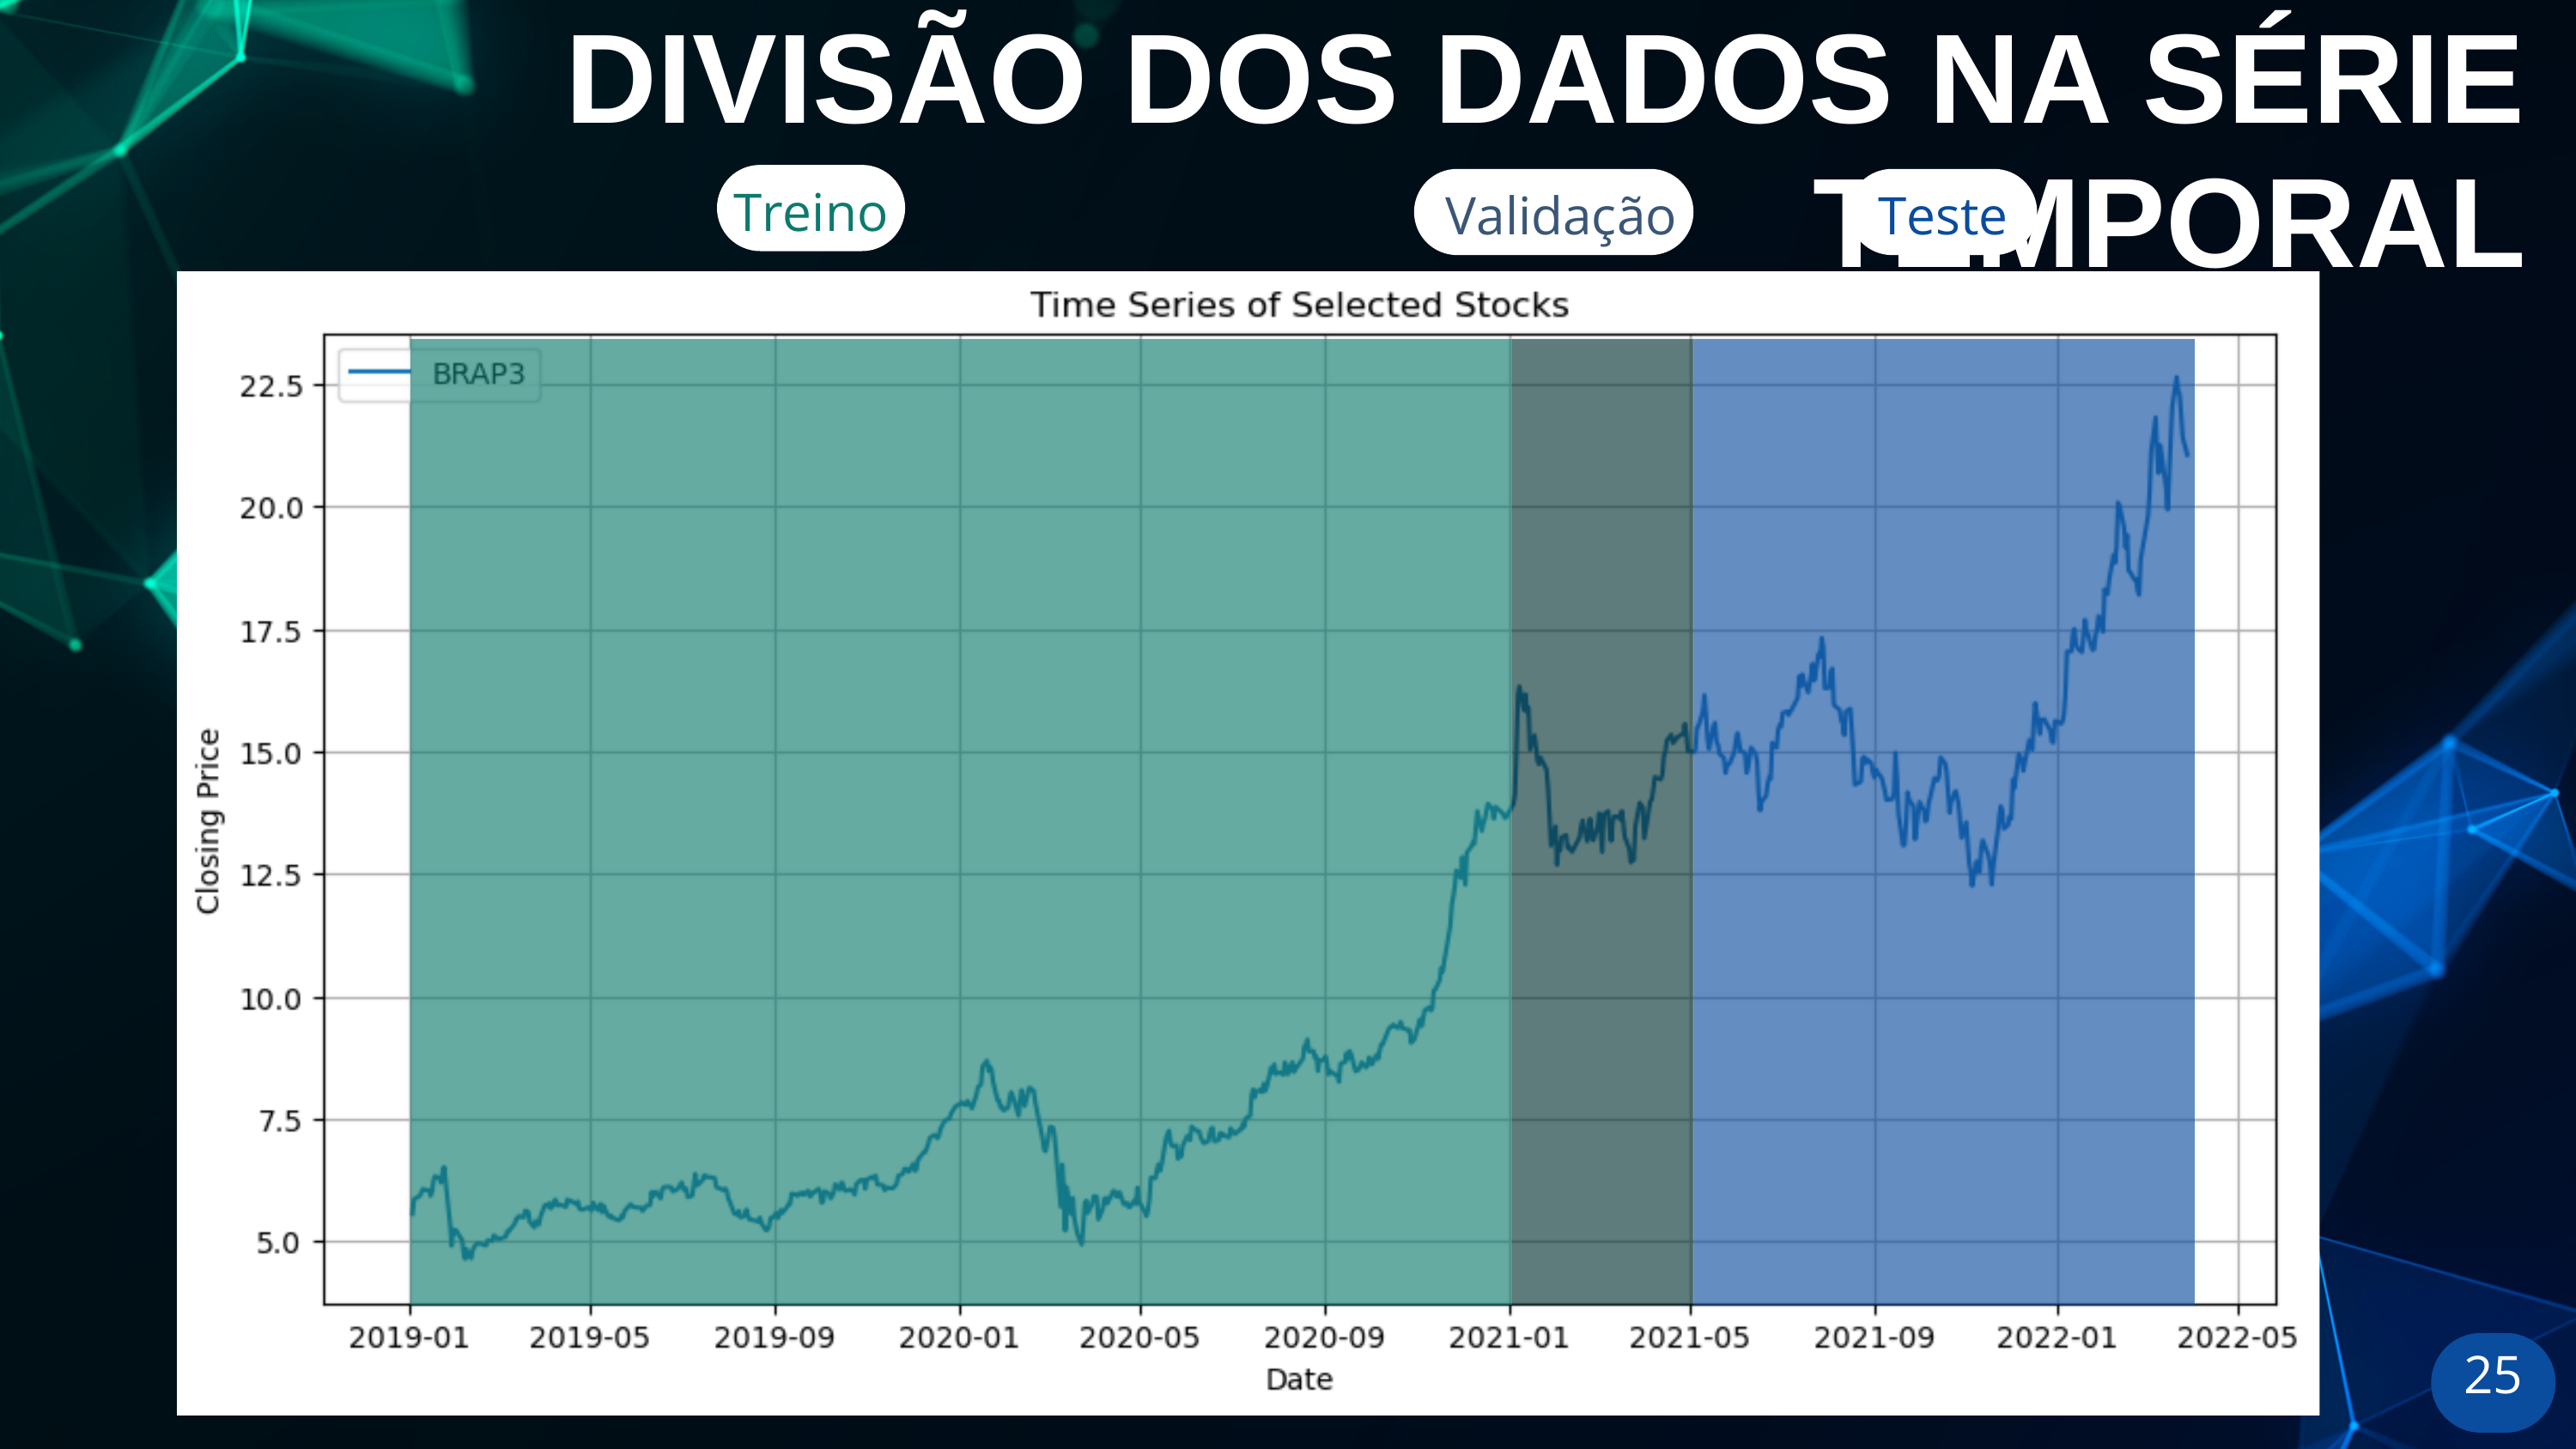

DIVISÃO DOS DADOS NA SÉRIE TEMPORAL

Treino
Validação
Teste

25